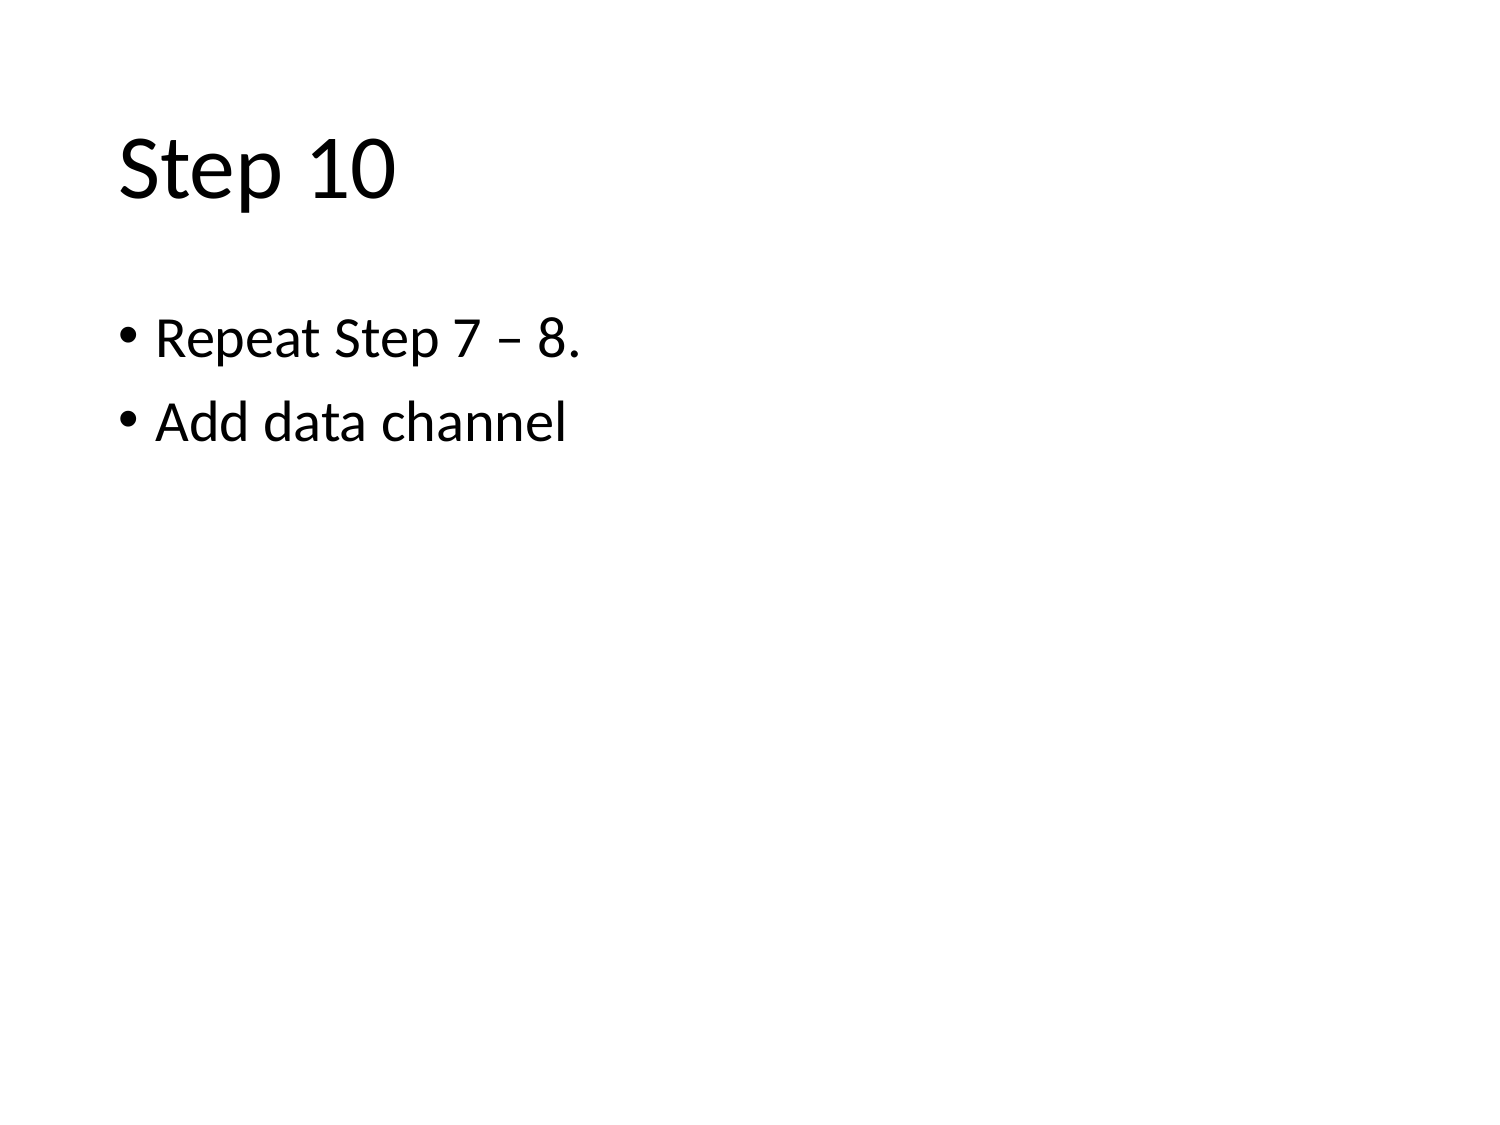

# Step 10
Repeat Step 7 – 8.
Add data channel